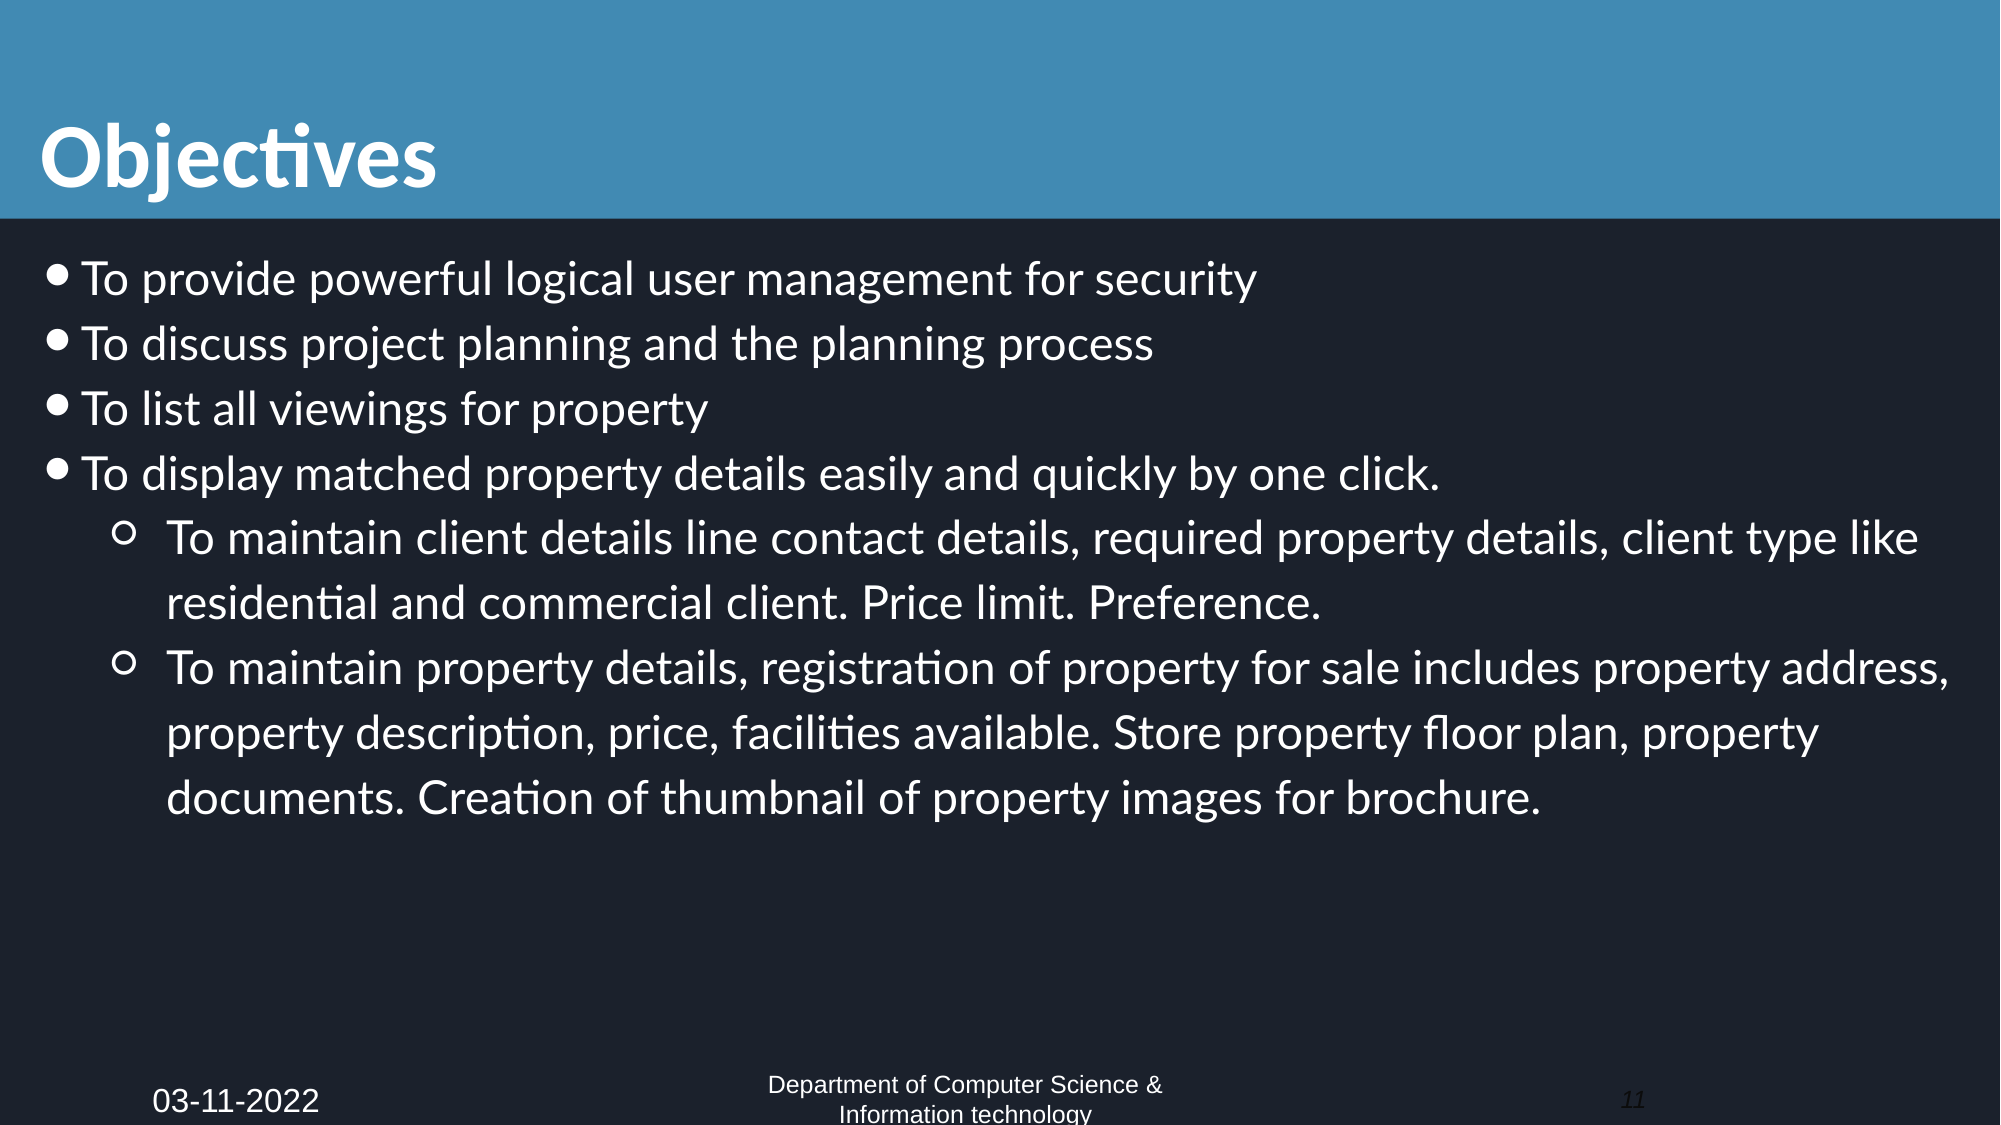

# Objectives
To provide powerful logical user management for security
To discuss project planning and the planning process
To list all viewings for property
To display matched property details easily and quickly by one click.
To maintain client details line contact details, required property details, client type like residential and commercial client. Price limit. Preference.
To maintain property details, registration of property for sale includes property address, property description, price, facilities available. Store property floor plan, property documents. Creation of thumbnail of property images for brochure.

03-11-2022
Department of Computer Science & Information technology
11